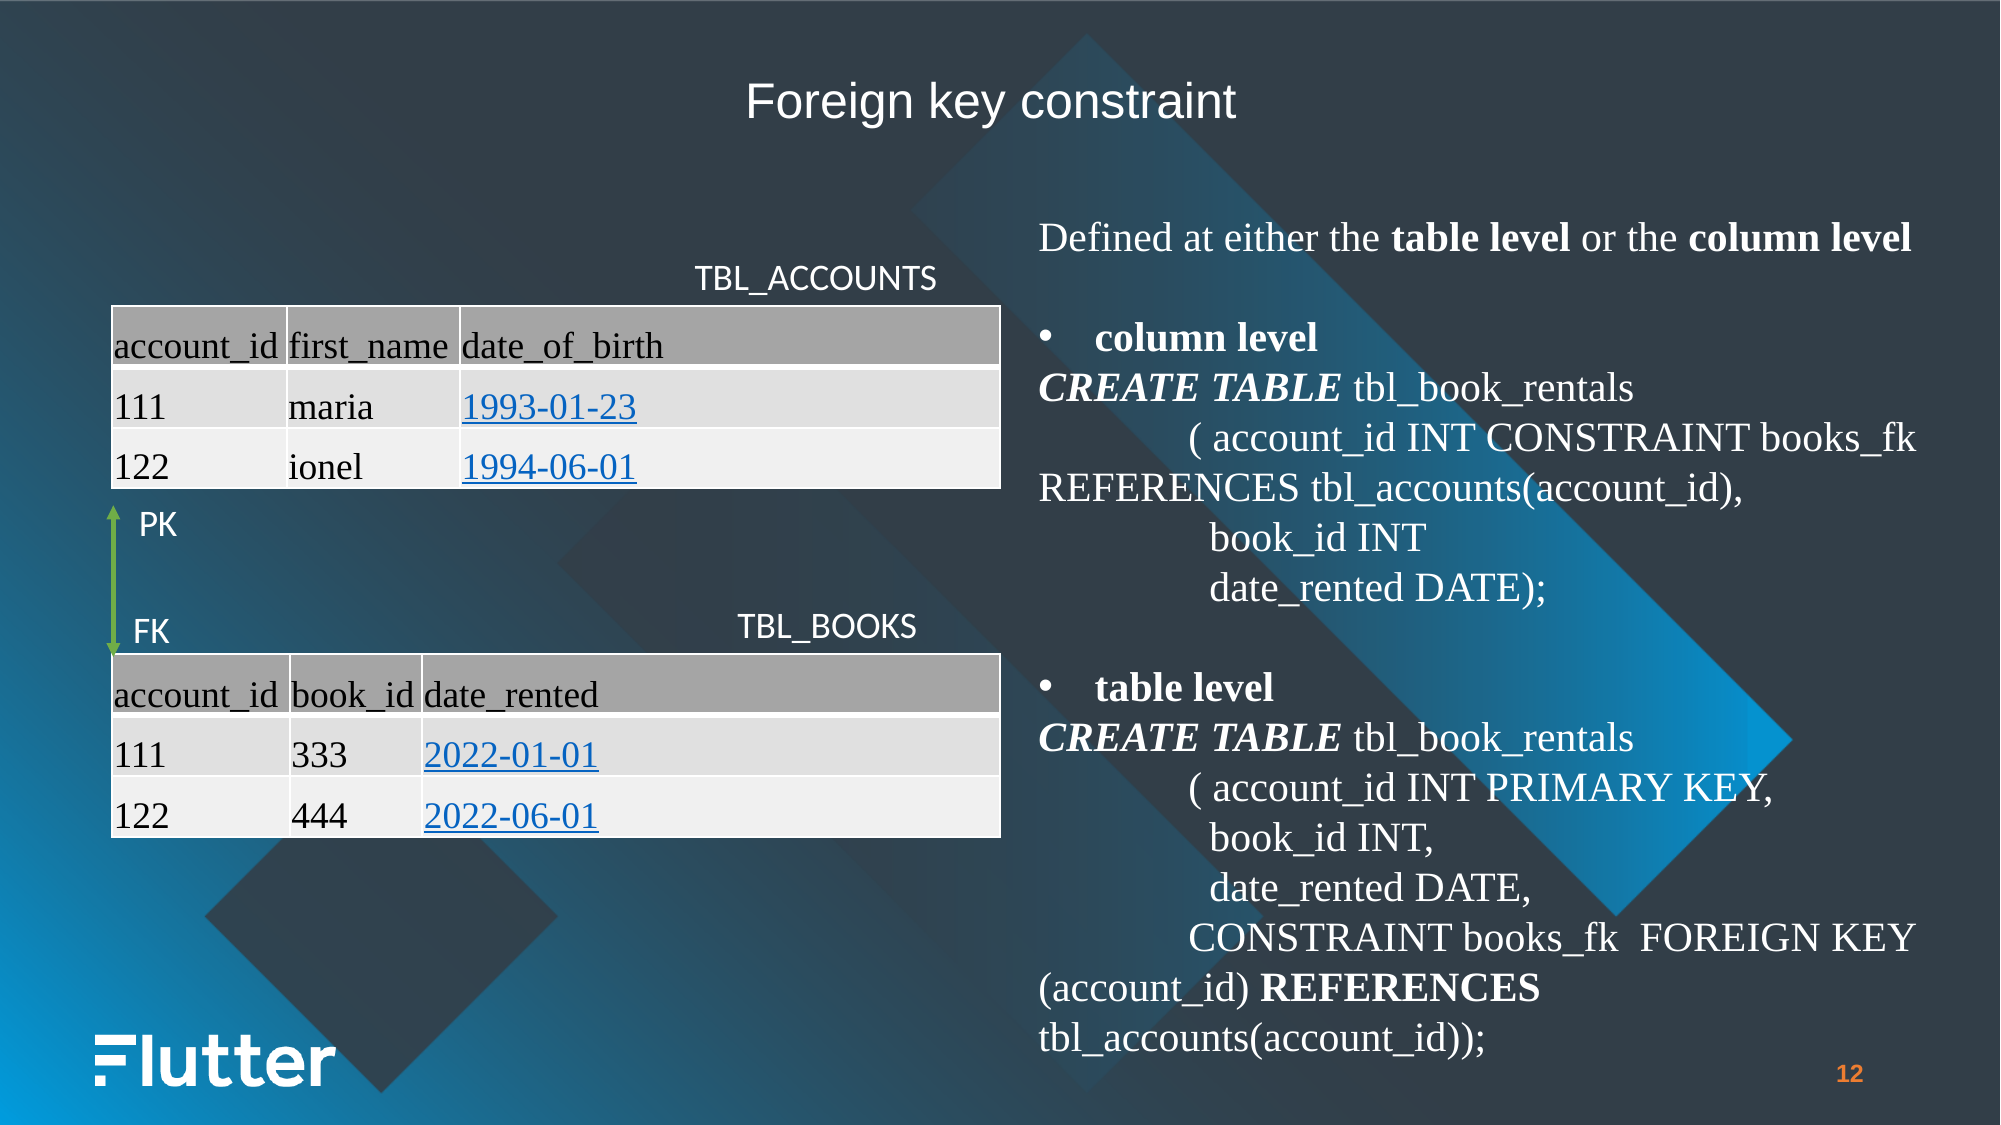

Foreign key constraint
Defined at either the table level or the column level

column level
CREATE TABLE tbl_book_rentals
	( account_id INT CONSTRAINT books_fk REFERENCES tbl_accounts(account_id),
	  book_id INT
	  date_rented DATE);

table level
CREATE TABLE tbl_book_rentals
	( account_id INT PRIMARY KEY,
	  book_id INT,
	  date_rented DATE,
	CONSTRAINT books_fk  FOREIGN KEY (account_id) REFERENCES  tbl_accounts(account_id));

TBL_ACCOUNTS
| account\_id | first\_name | date\_of\_birth |
| --- | --- | --- |
| 111 | maria | 1993-01-23 |
| 122 | ionel | 1994-06-01 |
PK
TBL_BOOKS
FK
| account\_id | book\_id | date\_rented |
| --- | --- | --- |
| 111 | 333 | 2022-01-01 |
| 122 | 444 | 2022-06-01 |